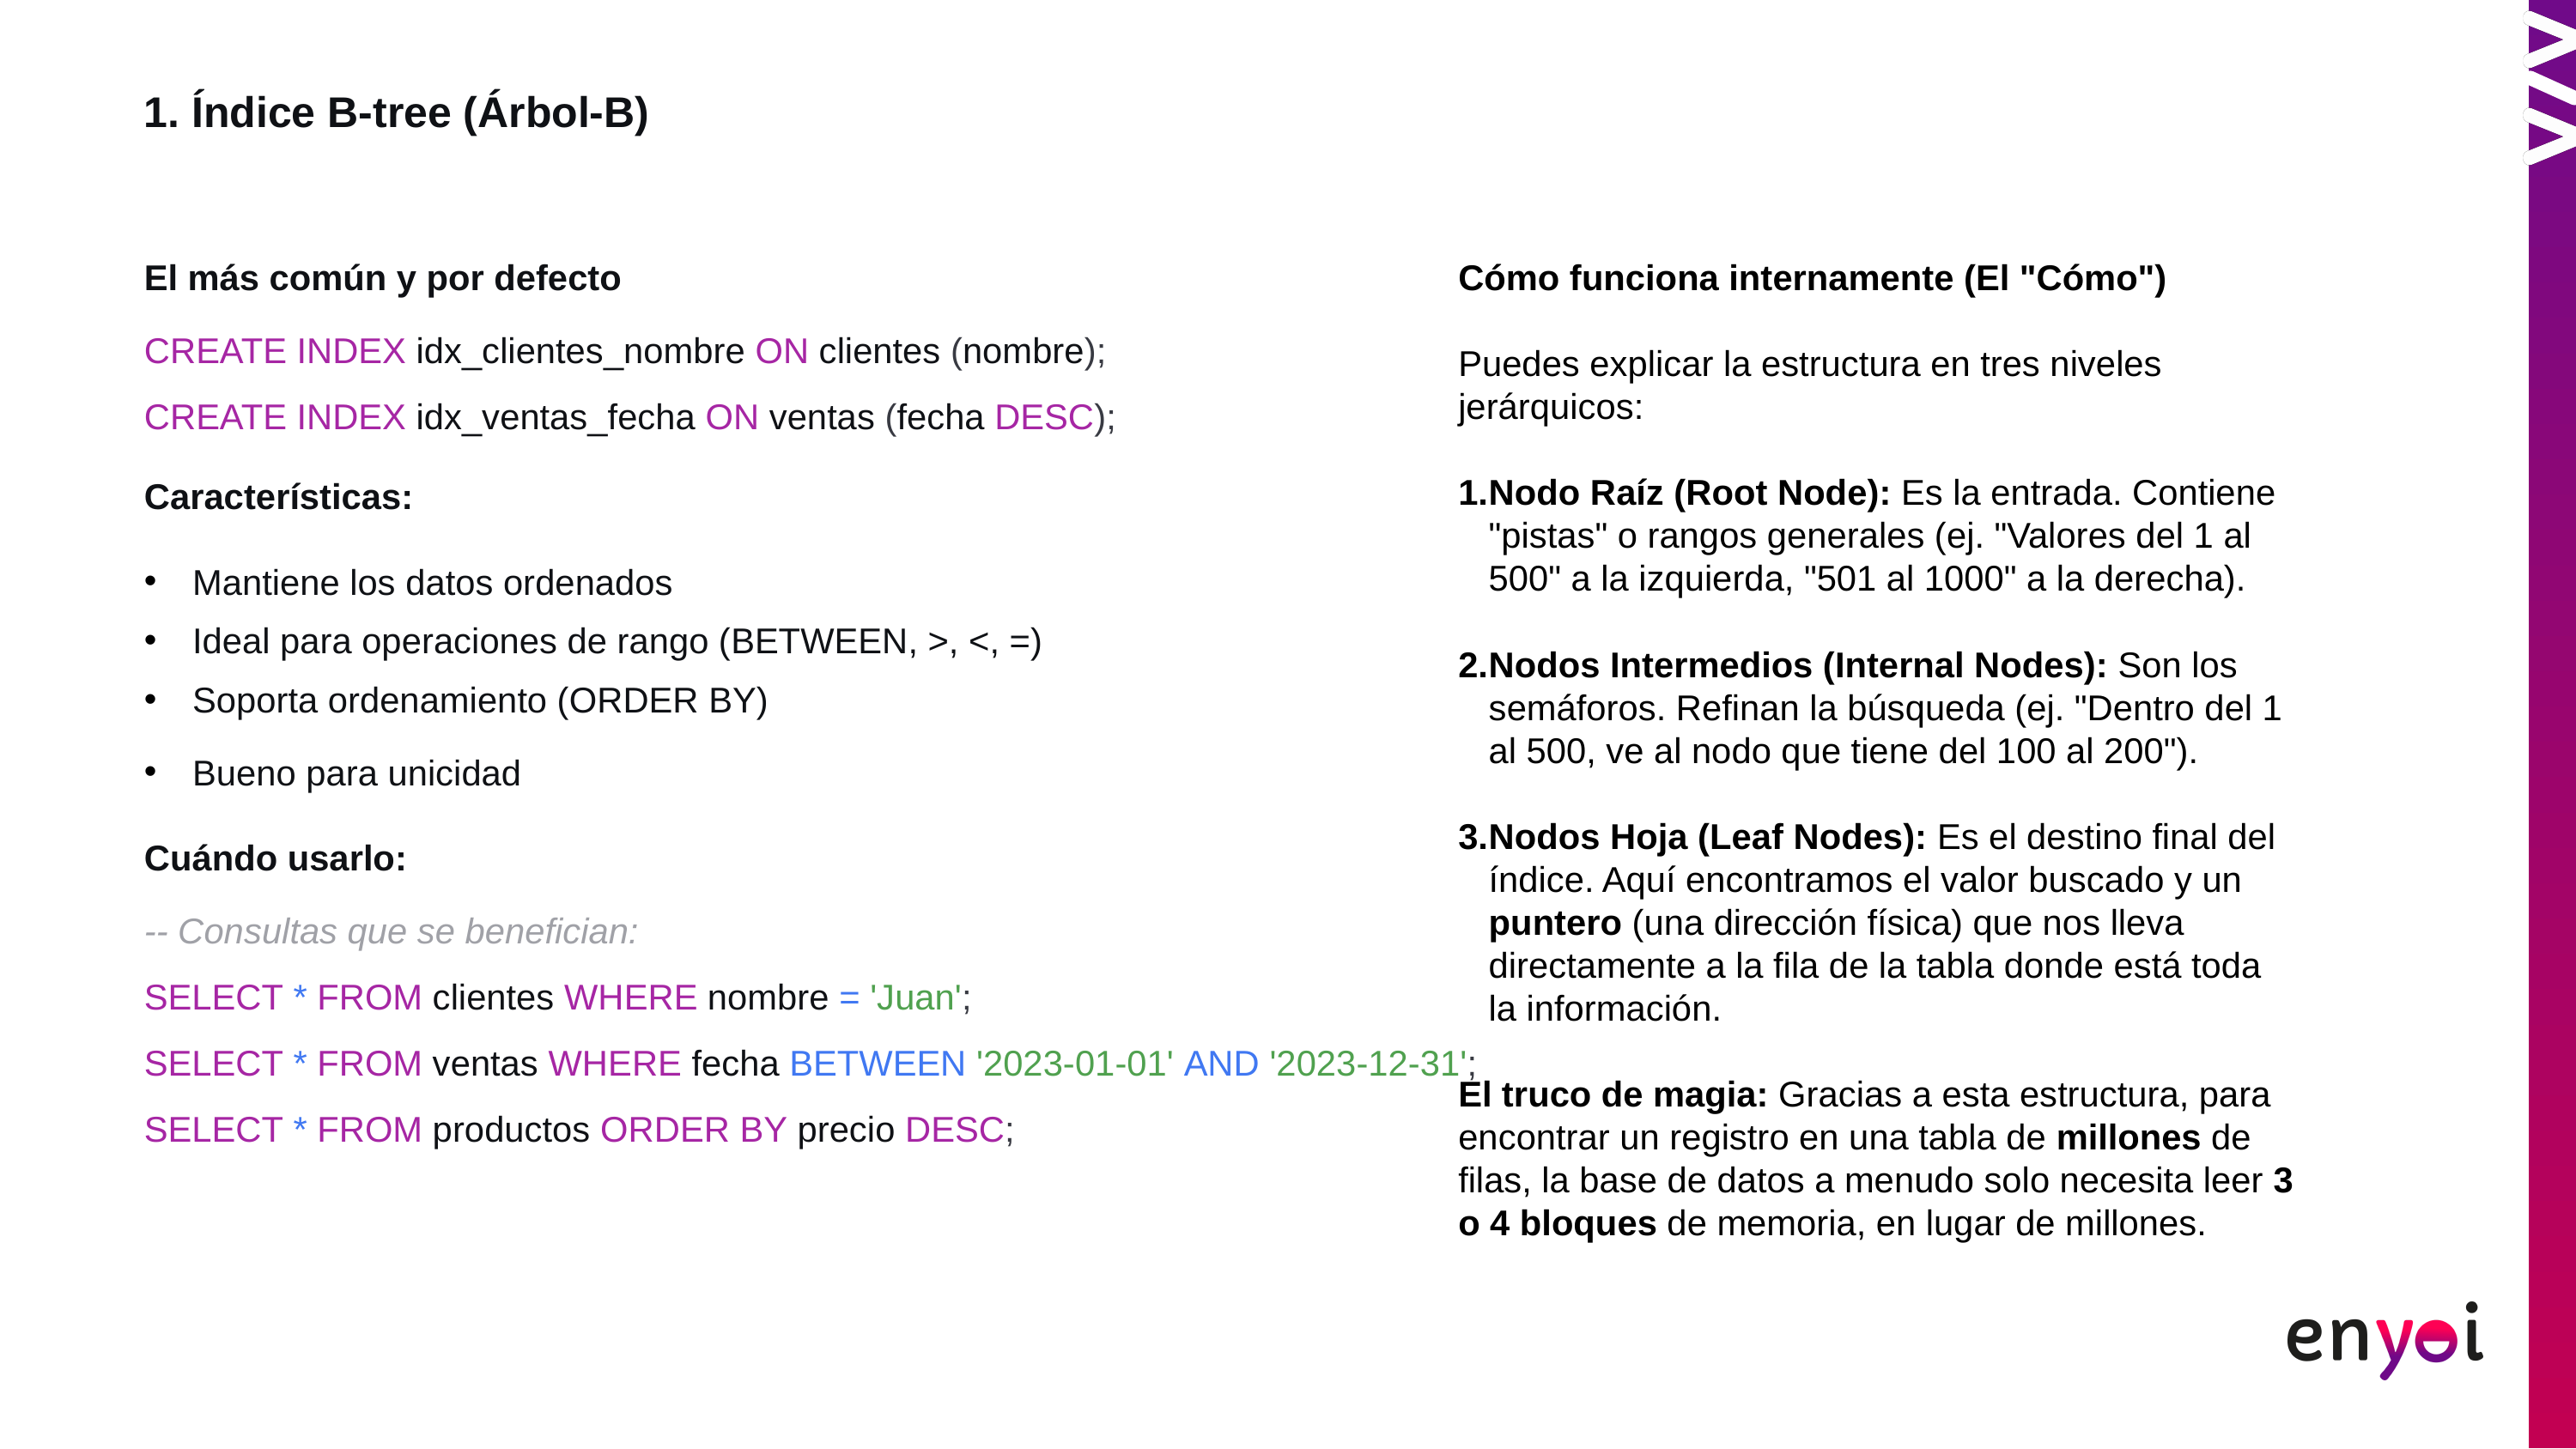

1. Índice B-tree (Árbol-B)
El más común y por defecto
CREATE INDEX idx_clientes_nombre ON clientes (nombre);
CREATE INDEX idx_ventas_fecha ON ventas (fecha DESC);
Características:
Mantiene los datos ordenados
Ideal para operaciones de rango (BETWEEN, >, <, =)
Soporta ordenamiento (ORDER BY)
Bueno para unicidad
Cuándo usarlo:
-- Consultas que se benefician:
SELECT * FROM clientes WHERE nombre = 'Juan';
SELECT * FROM ventas WHERE fecha BETWEEN '2023-01-01' AND '2023-12-31';
SELECT * FROM productos ORDER BY precio DESC;
Cómo funciona internamente (El "Cómo")

Puedes explicar la estructura en tres niveles jerárquicos:

Nodo Raíz (Root Node): Es la entrada. Contiene "pistas" o rangos generales (ej. "Valores del 1 al 500" a la izquierda, "501 al 1000" a la derecha).

Nodos Intermedios (Internal Nodes): Son los semáforos. Refinan la búsqueda (ej. "Dentro del 1 al 500, ve al nodo que tiene del 100 al 200").

Nodos Hoja (Leaf Nodes): Es el destino final del índice. Aquí encontramos el valor buscado y un puntero (una dirección física) que nos lleva directamente a la fila de la tabla donde está toda la información.

El truco de magia: Gracias a esta estructura, para encontrar un registro en una tabla de millones de filas, la base de datos a menudo solo necesita leer 3 o 4 bloques de memoria, en lugar de millones.